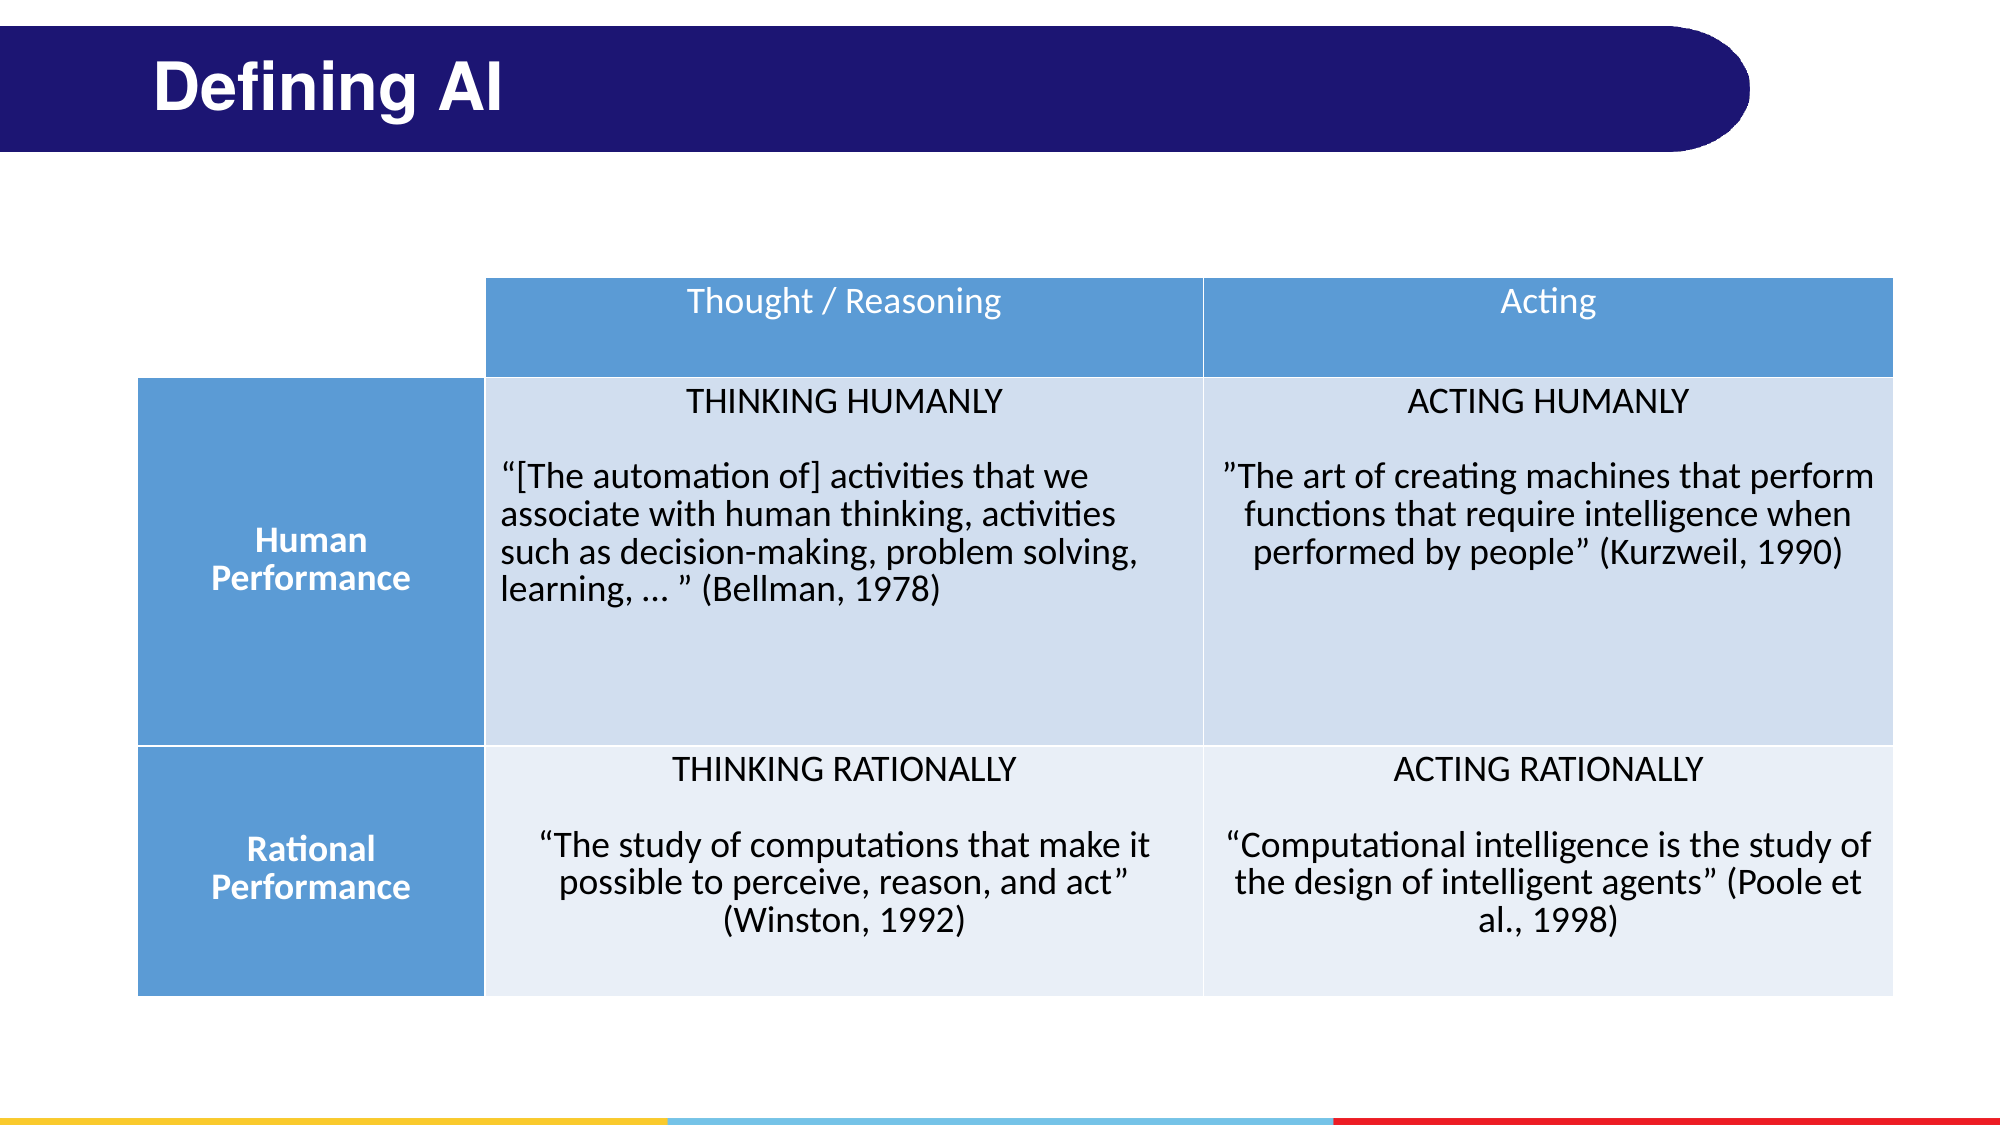

# Defining AI

|  | Thought / Reasoning | Acting |
| --- | --- | --- |
| Human Performance | THINKING HUMANLY “[The automation of] activities that we associate with human thinking, activities such as decision-making, problem solving, learning, … ” (Bellman, 1978) | ACTING HUMANLY ”The art of creating machines that perform functions that require intelligence when performed by people” (Kurzweil, 1990) |
| Rational Performance | THINKING RATIONALLY “The study of computations that make it possible to perceive, reason, and act” (Winston, 1992) | ACTING RATIONALLY “Computational intelligence is the study of the design of intelligent agents” (Poole et al., 1998) |